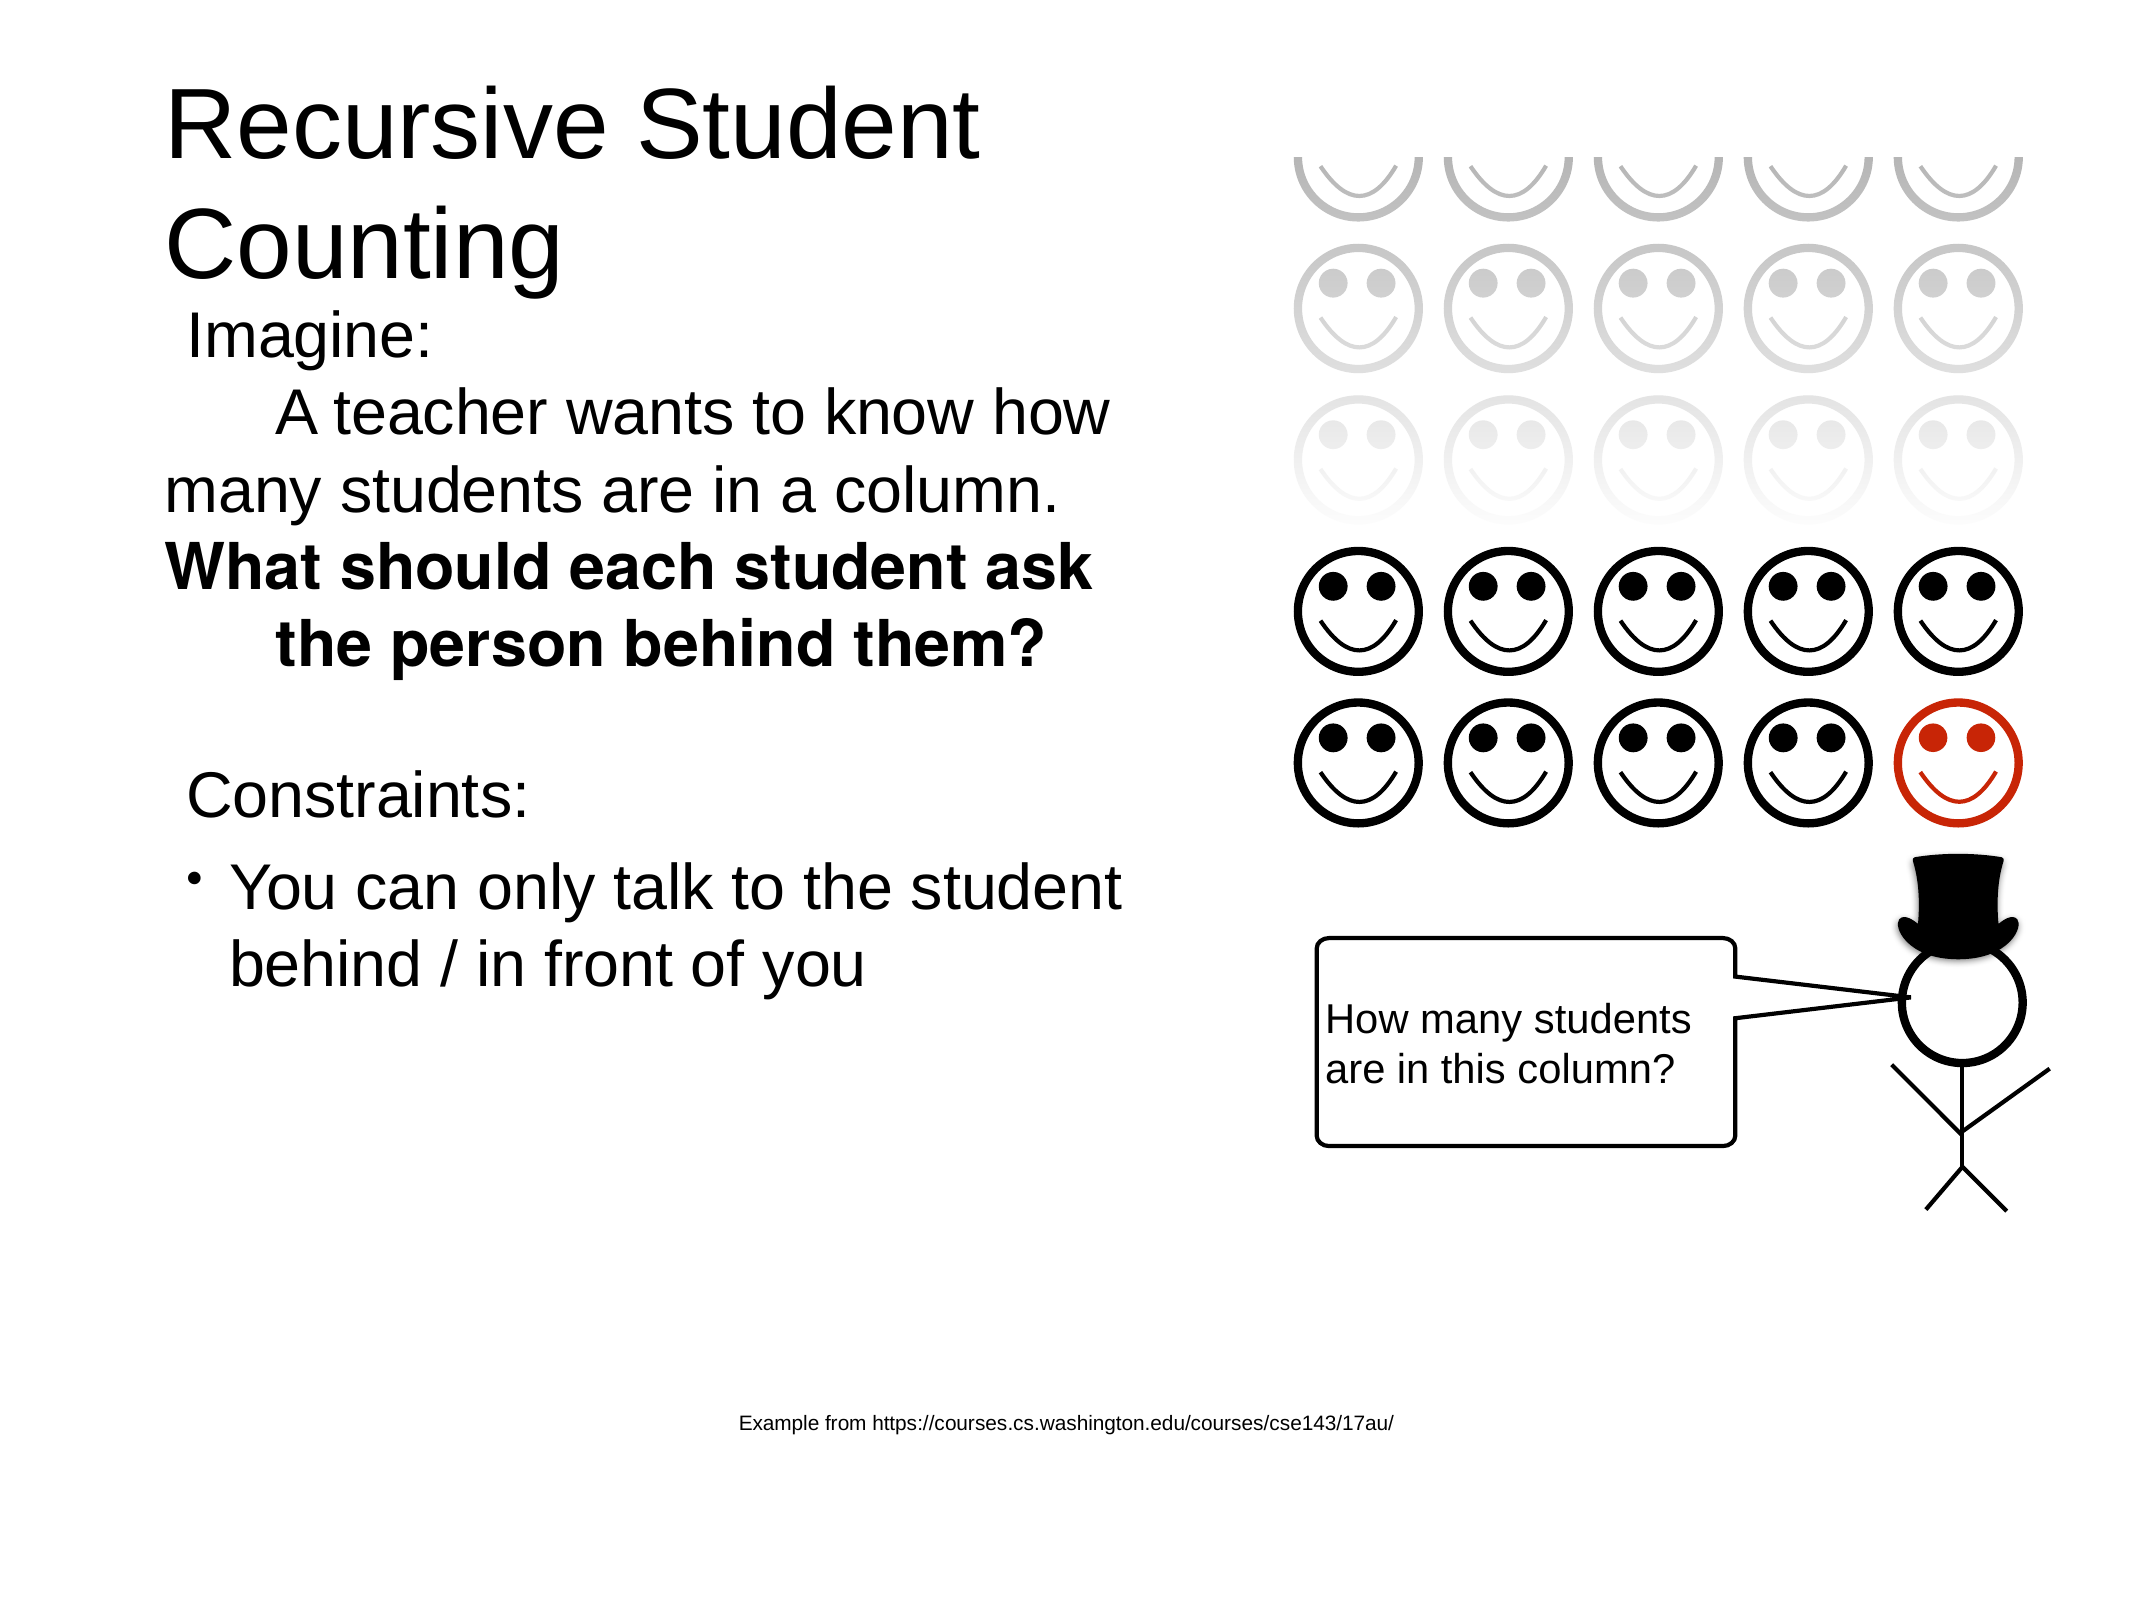

# Recursive Student Counting

Imagine:
A teacher wants to know how many students are in a column.
What should each student ask
the person behind them?
Constraints:
You can only talk to the student behind / in front of you

How many students
are in this column?

Example from https://courses.cs.washington.edu/courses/cse143/17au/